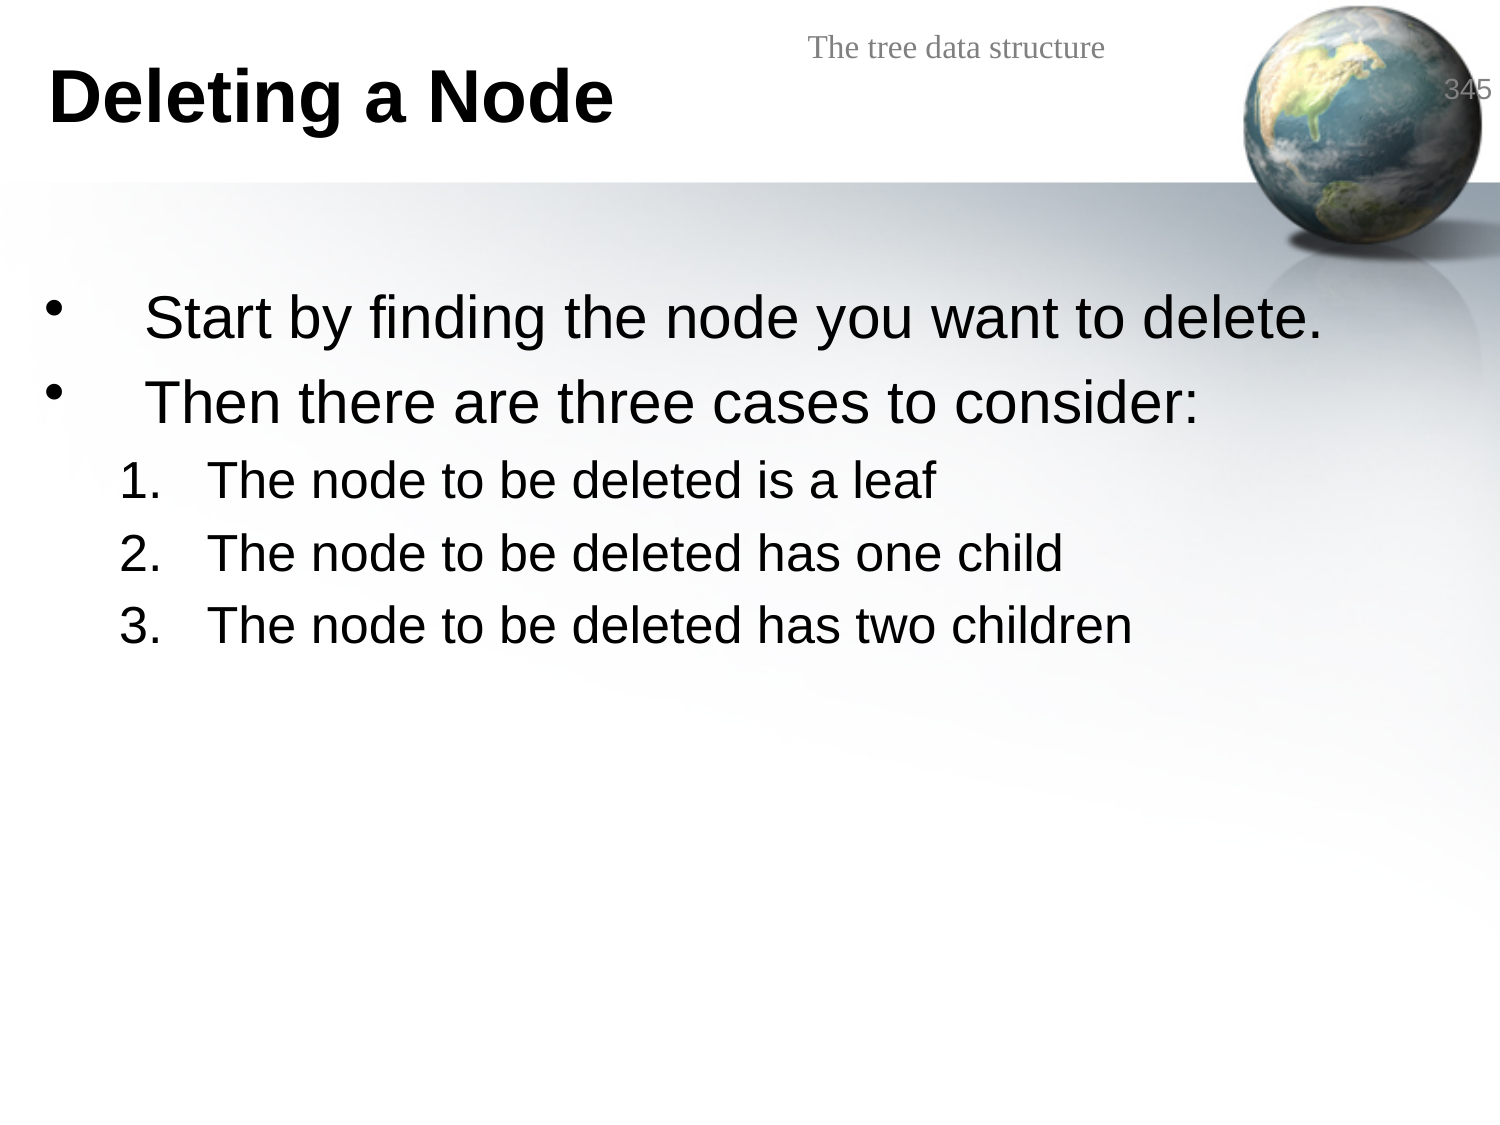

# Deleting a Node
Start by finding the node you want to delete.
Then there are three cases to consider:
The node to be deleted is a leaf
The node to be deleted has one child
The node to be deleted has two children